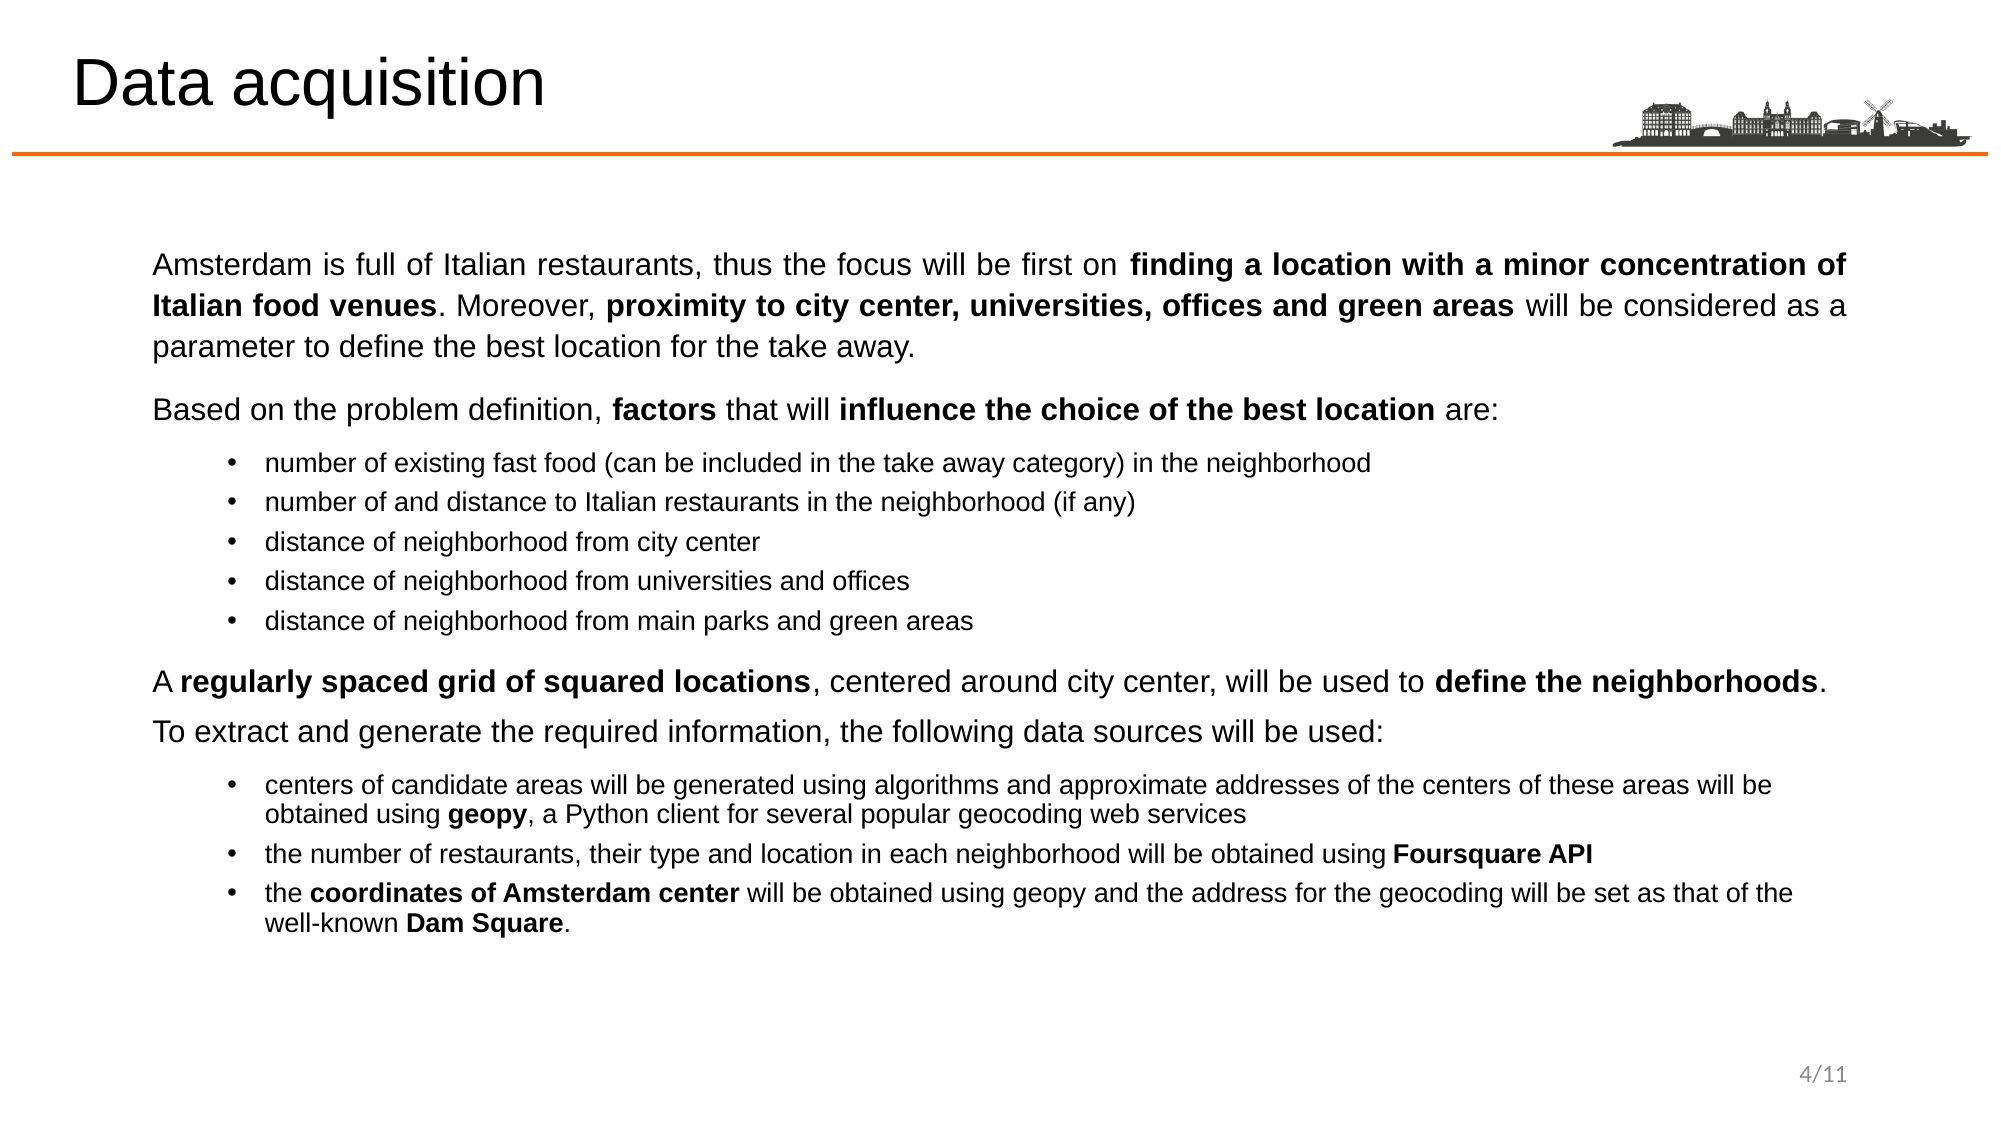

# Data acquisition
Amsterdam is full of Italian restaurants, thus the focus will be first on finding a location with a minor concentration of Italian food venues. Moreover, proximity to city center, universities, offices and green areas will be considered as a parameter to define the best location for the take away.
Based on the problem definition, factors that will influence the choice of the best location are:
number of existing fast food (can be included in the take away category) in the neighborhood
number of and distance to Italian restaurants in the neighborhood (if any)
distance of neighborhood from city center
distance of neighborhood from universities and offices
distance of neighborhood from main parks and green areas
A regularly spaced grid of squared locations, centered around city center, will be used to define the neighborhoods.
To extract and generate the required information, the following data sources will be used:
centers of candidate areas will be generated using algorithms and approximate addresses of the centers of these areas will be obtained using geopy, a Python client for several popular geocoding web services
the number of restaurants, their type and location in each neighborhood will be obtained using Foursquare API
the coordinates of Amsterdam center will be obtained using geopy and the address for the geocoding will be set as that of the well-known Dam Square.

4/11